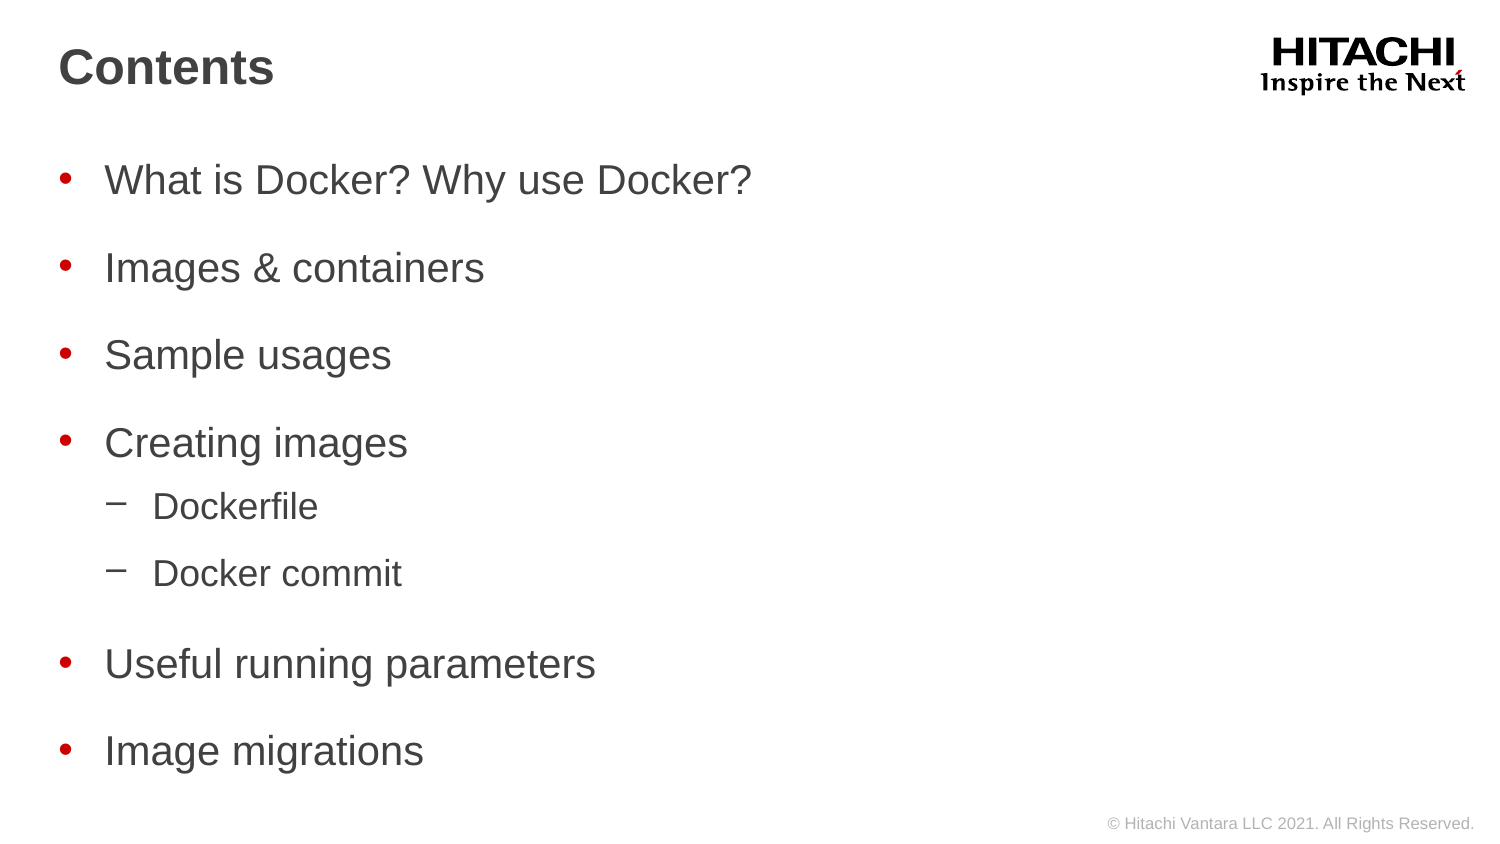

# Contents
What is Docker? Why use Docker?
Images & containers
Sample usages
Creating images
Dockerfile
Docker commit
Useful running parameters
Image migrations